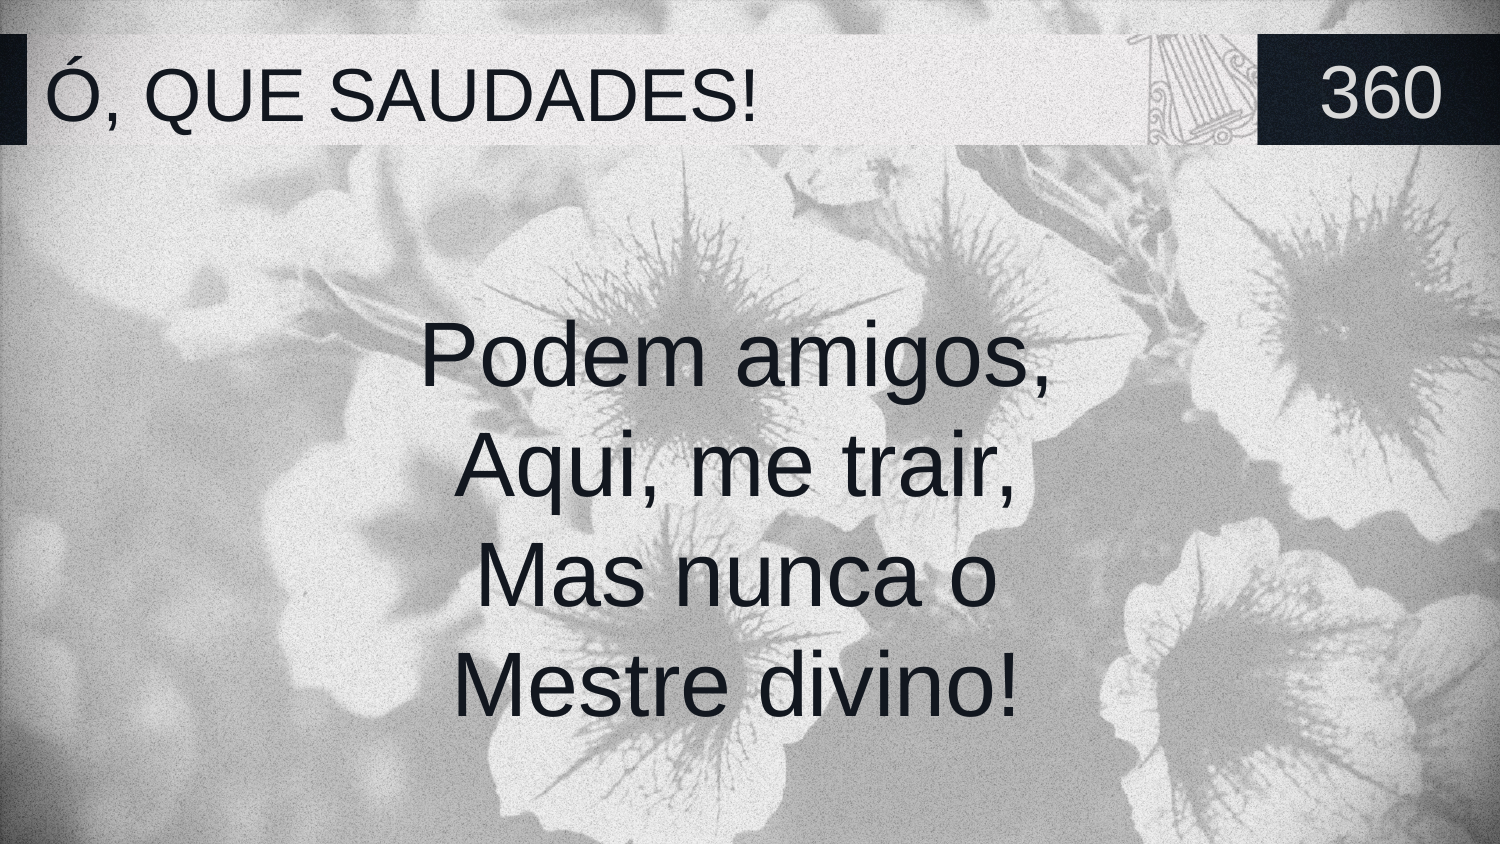

# Ó, QUE SAUDADES!
360
Podem amigos,
Aqui, me trair,
Mas nunca o
Mestre divino!